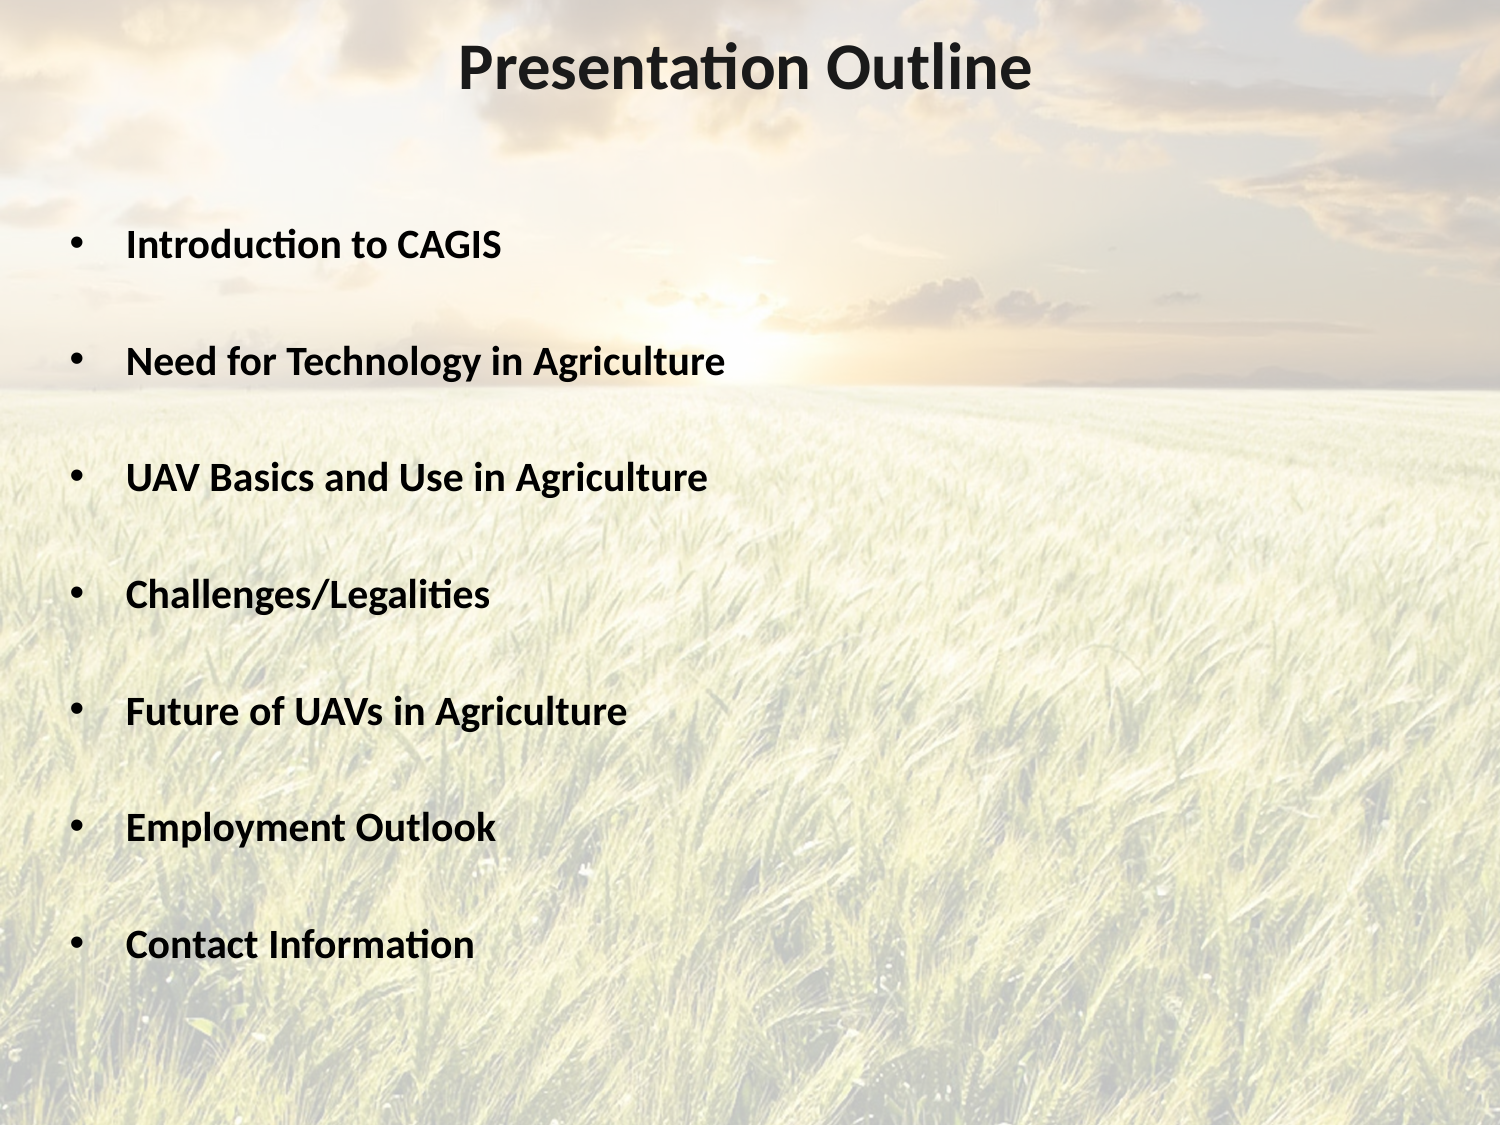

Presentation Outline

Introduction to CAGIS

Need for Technology in Agriculture

UAV Basics and Use in Agriculture

Challenges/Legalities

Future of UAVs in Agriculture

Employment Outlook

Contact Information